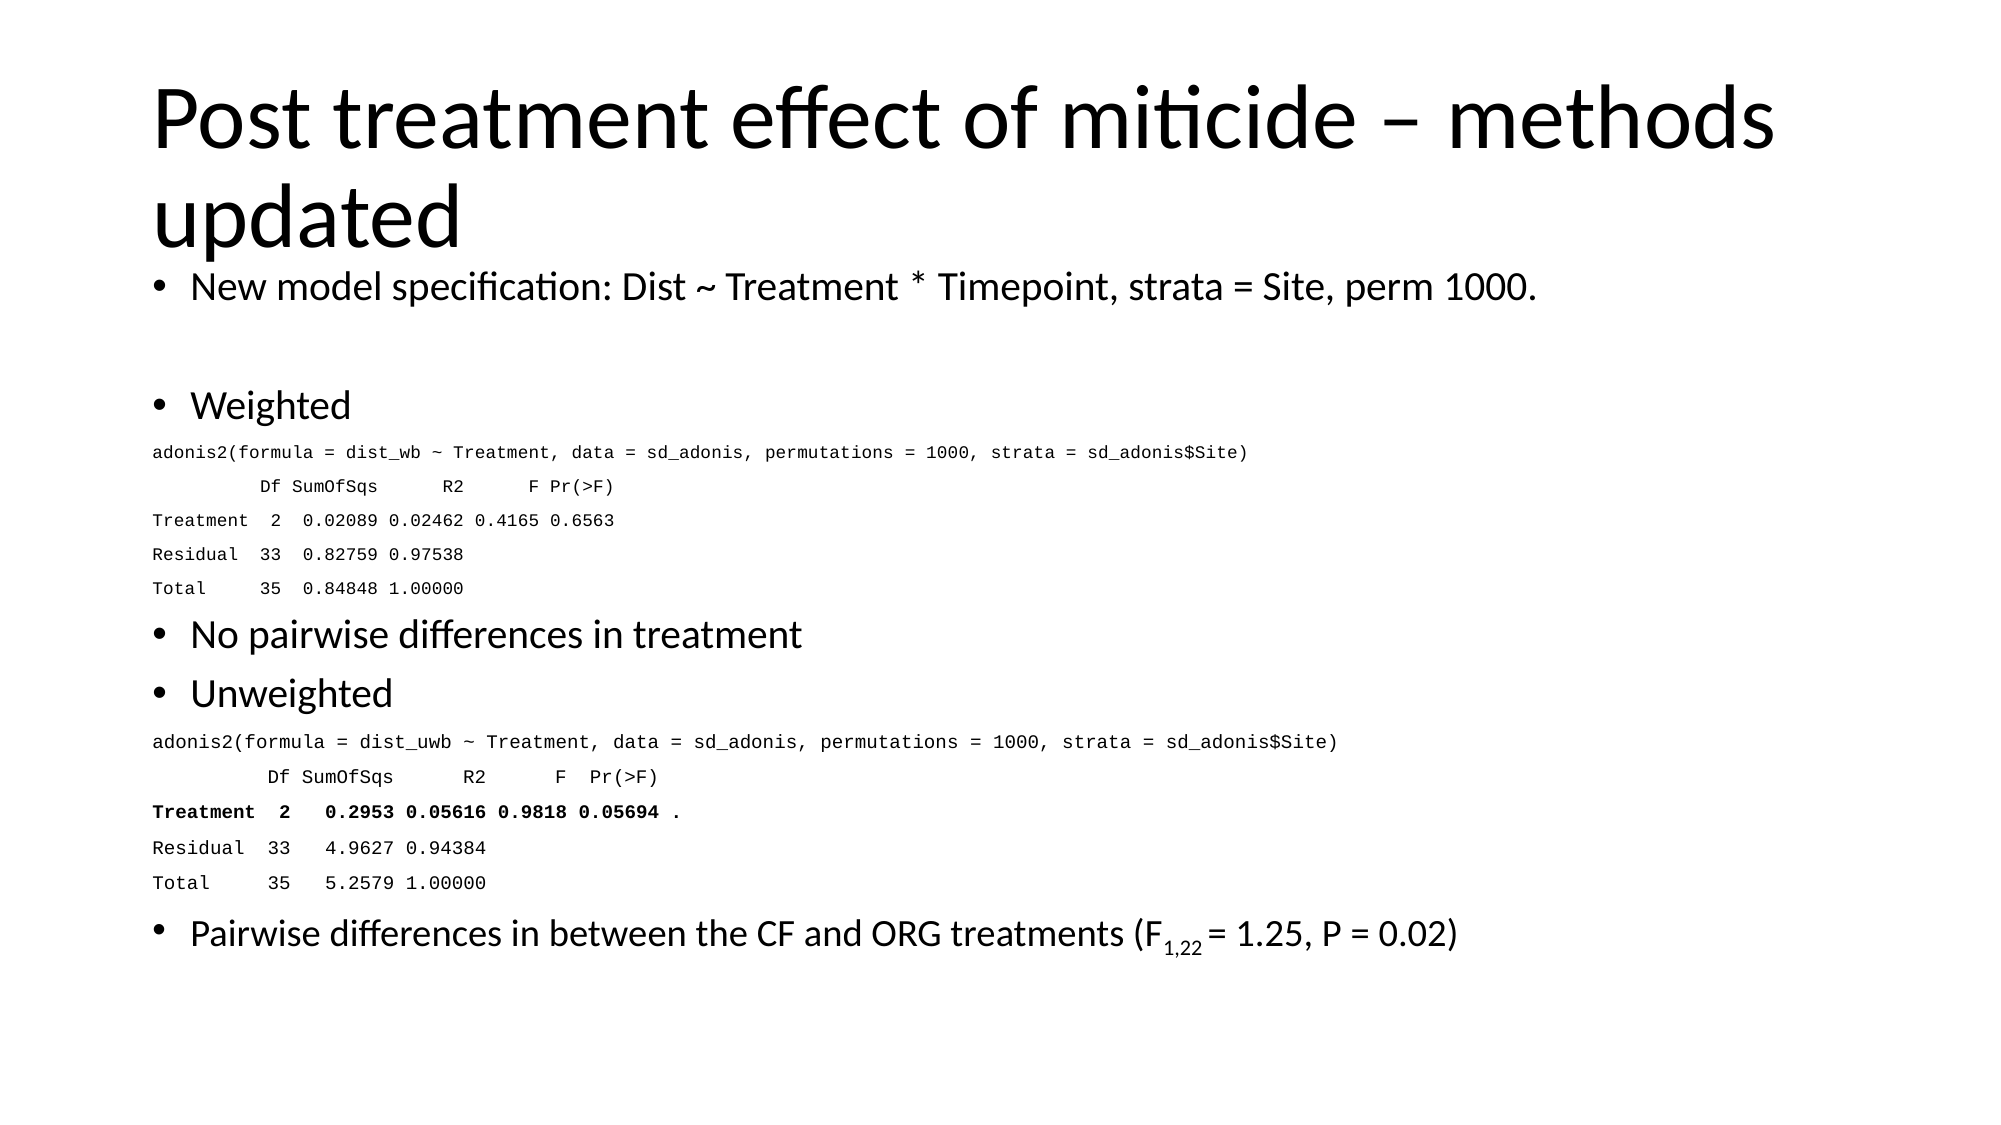

# Post treatment effect of miticide – methods updated
New model specification: Dist ~ Treatment * Timepoint, strata = Site, perm 1000.

Weighted
adonis2(formula = dist_wb ~ Treatment, data = sd_adonis, permutations = 1000, strata = sd_adonis$Site)
          Df SumOfSqs      R2      F Pr(>F)
Treatment  2  0.02089 0.02462 0.4165 0.6563
Residual  33  0.82759 0.97538
Total     35  0.84848 1.00000
No pairwise differences in treatment
Unweighted
adonis2(formula = dist_uwb ~ Treatment, data = sd_adonis, permutations = 1000, strata = sd_adonis$Site)
          Df SumOfSqs      R2      F  Pr(>F)
Treatment  2   0.2953 0.05616 0.9818 0.05694 .
Residual  33   4.9627 0.94384
Total     35   5.2579 1.00000
Pairwise differences in between the CF and ORG treatments (F1,22 = 1.25, P = 0.02)